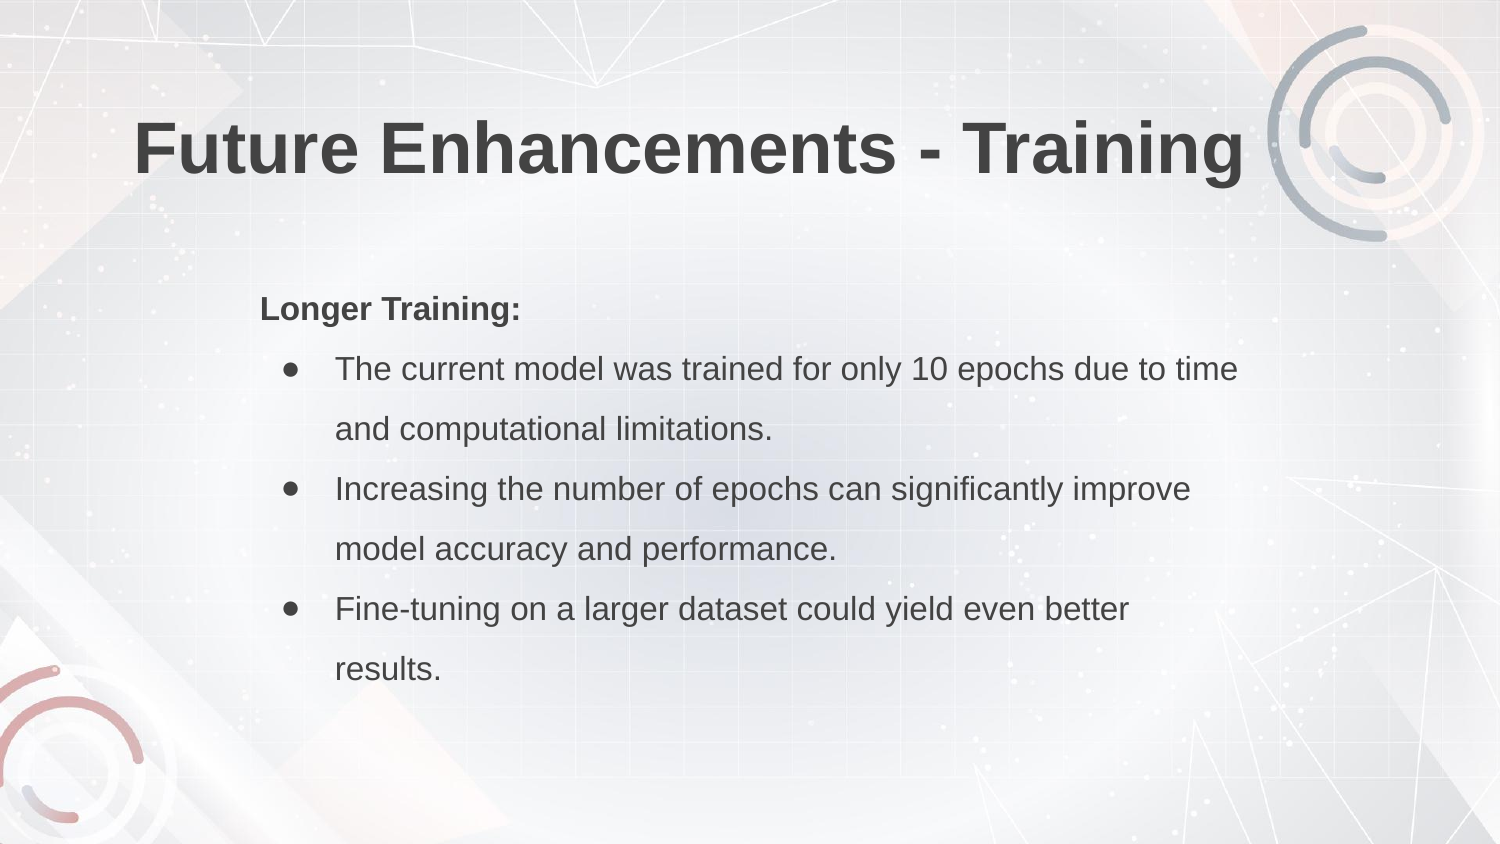

# Future Enhancements - Training

Longer Training:
The current model was trained for only 10 epochs due to time and computational limitations.
Increasing the number of epochs can significantly improve model accuracy and performance.
Fine-tuning on a larger dataset could yield even better results.